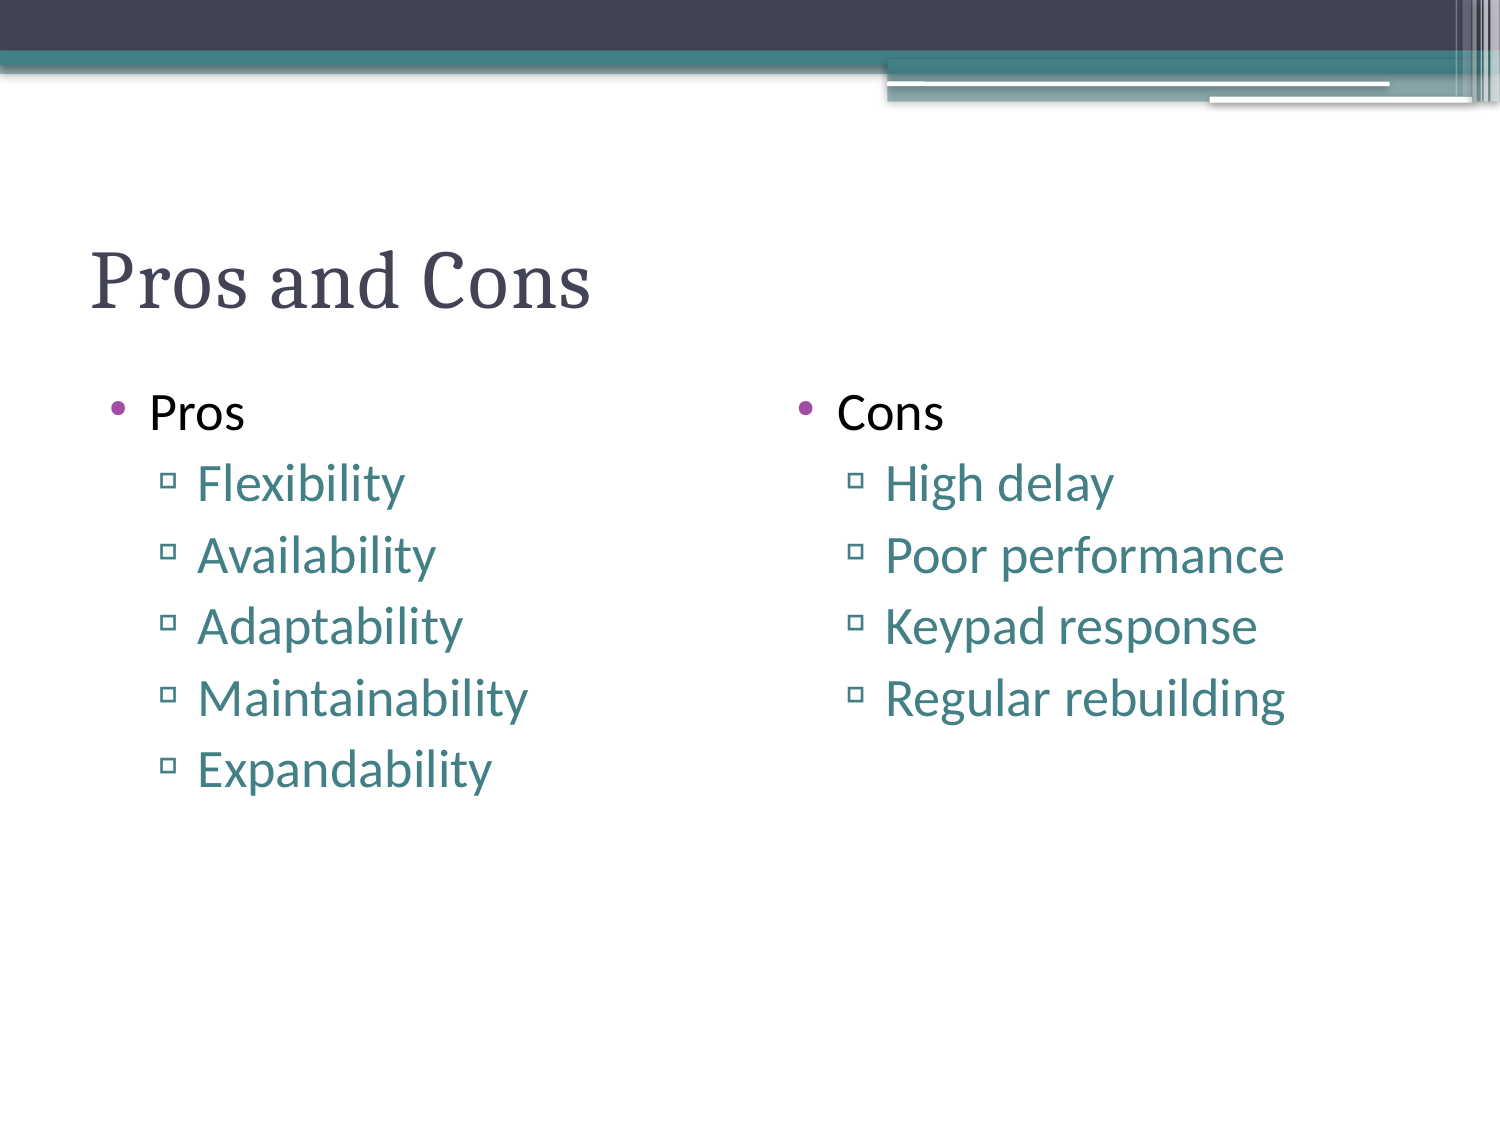

# Pros and Cons
Pros
Flexibility
Availability
Adaptability
Maintainability
Expandability
Cons
High delay
Poor performance
Keypad response
Regular rebuilding